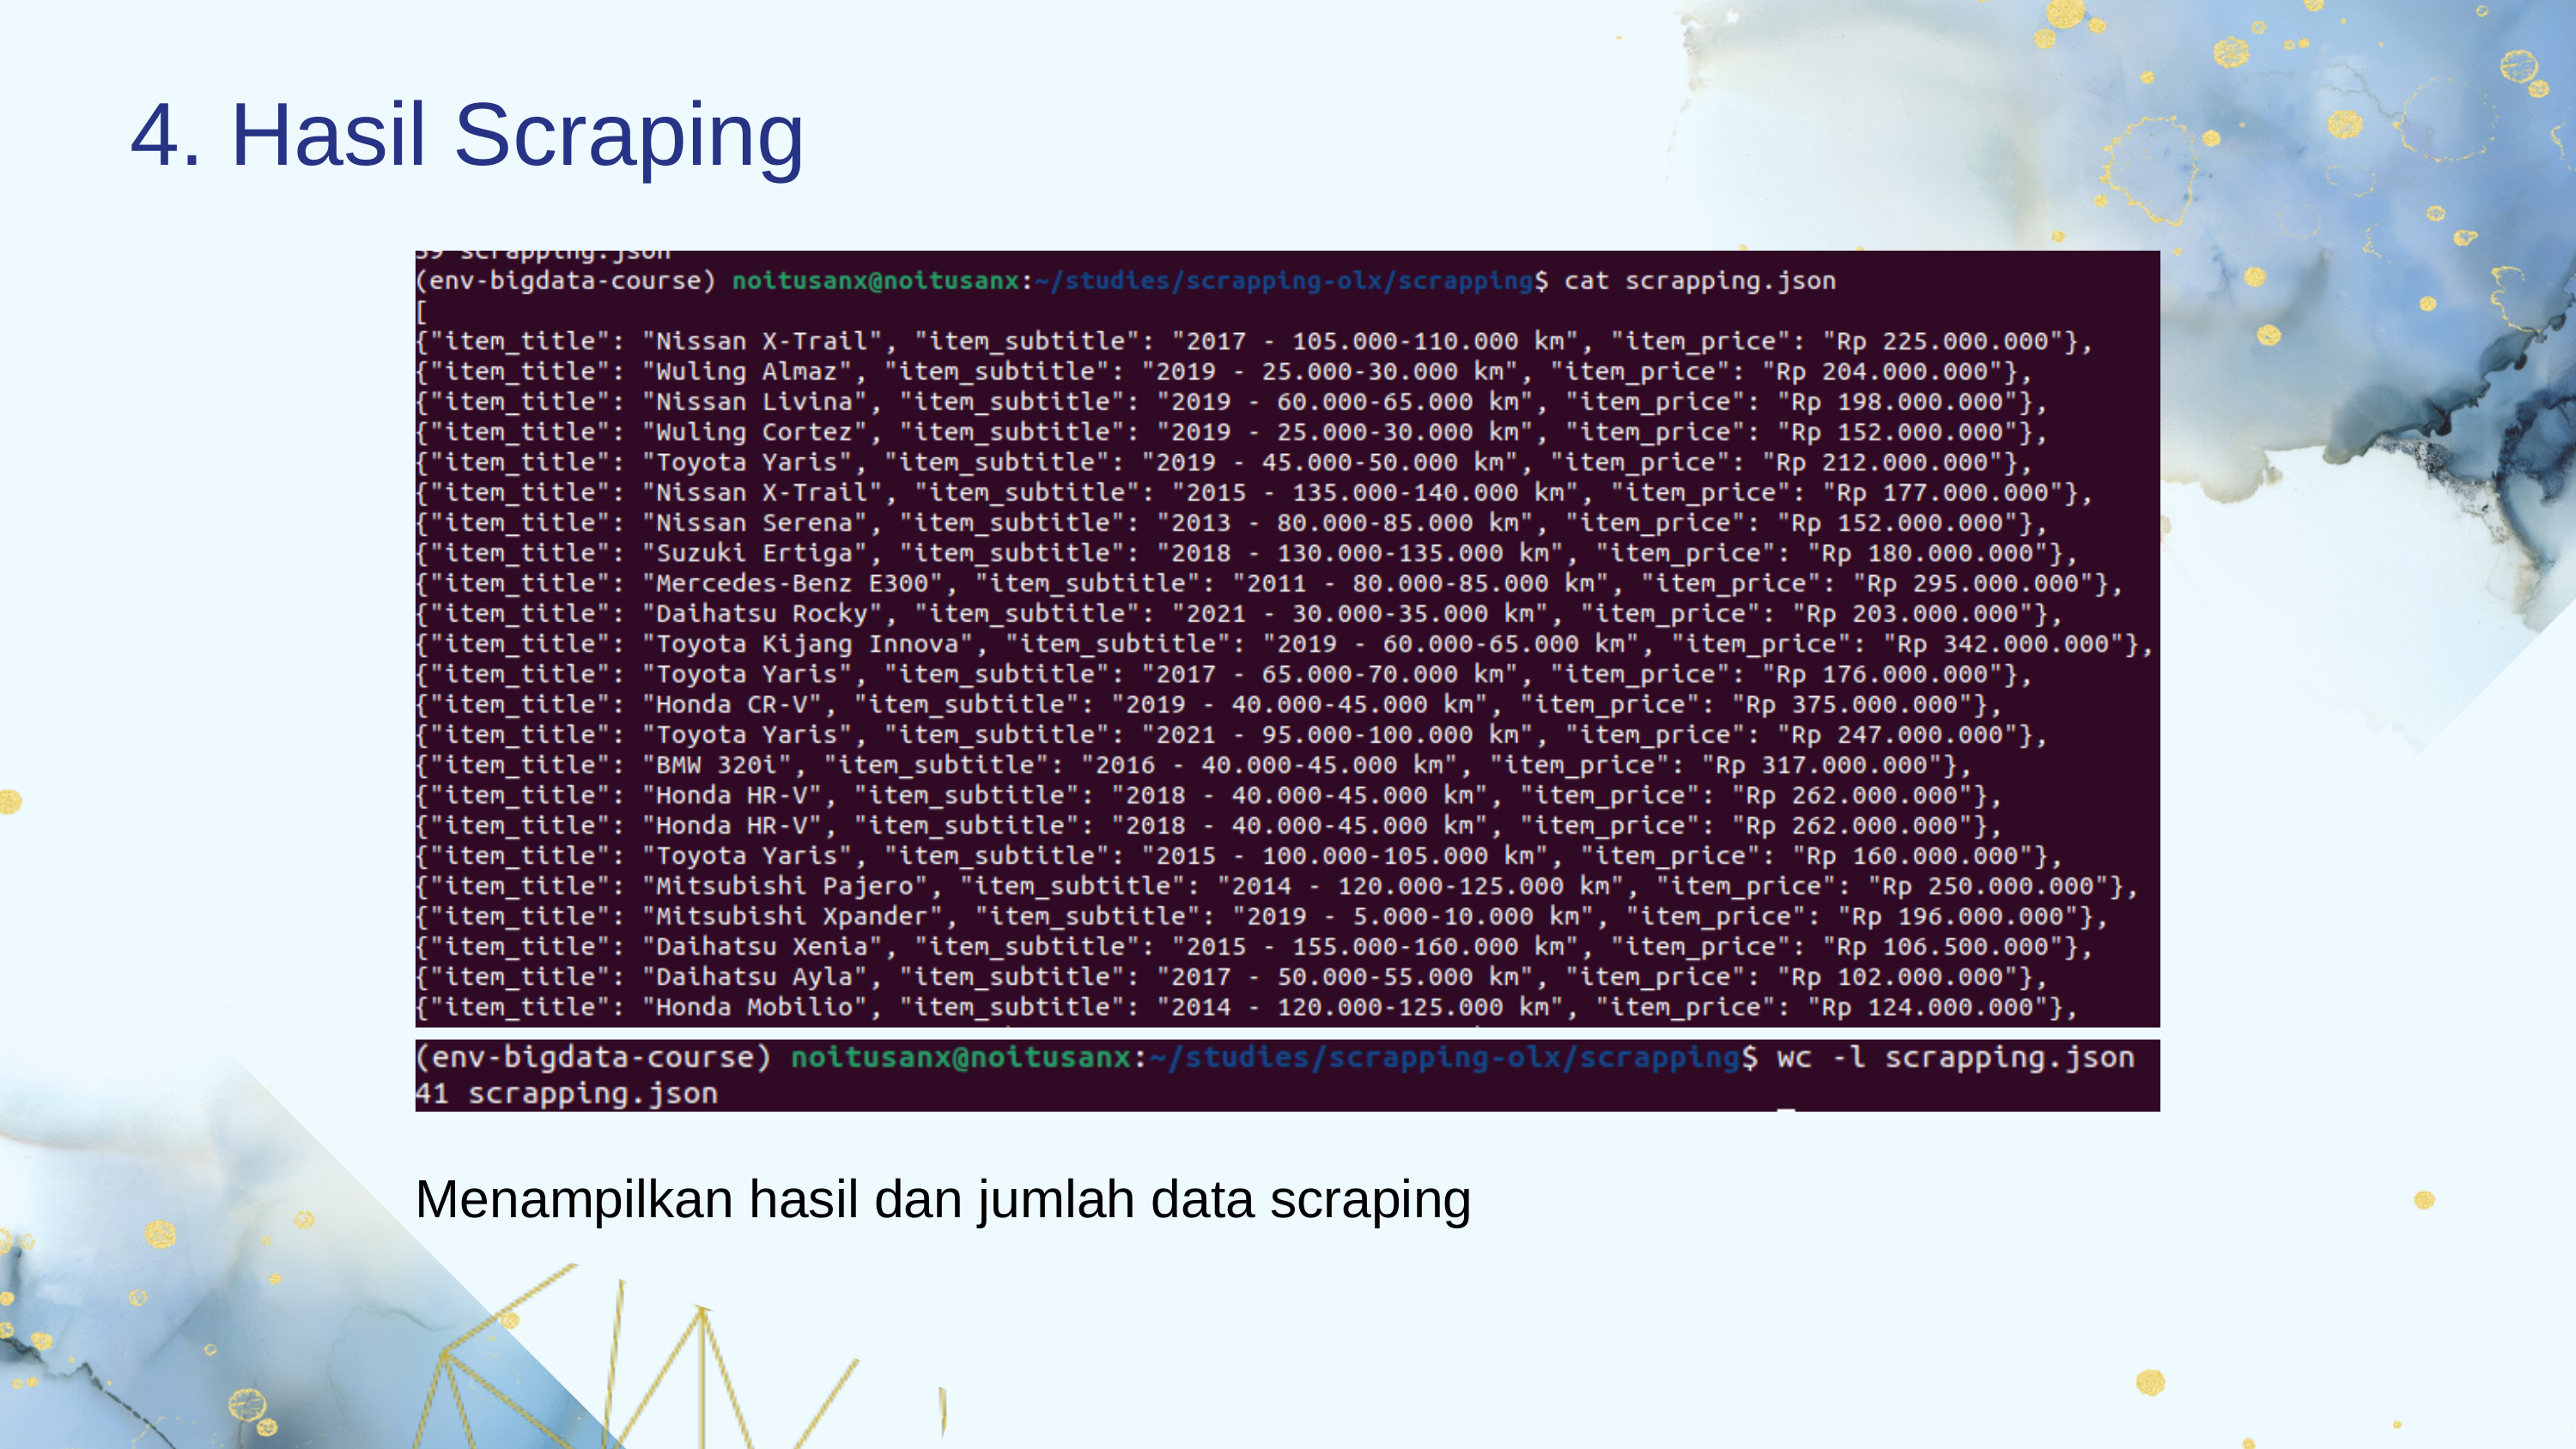

4. Hasil Scraping

Menampilkan hasil dan jumlah data scraping